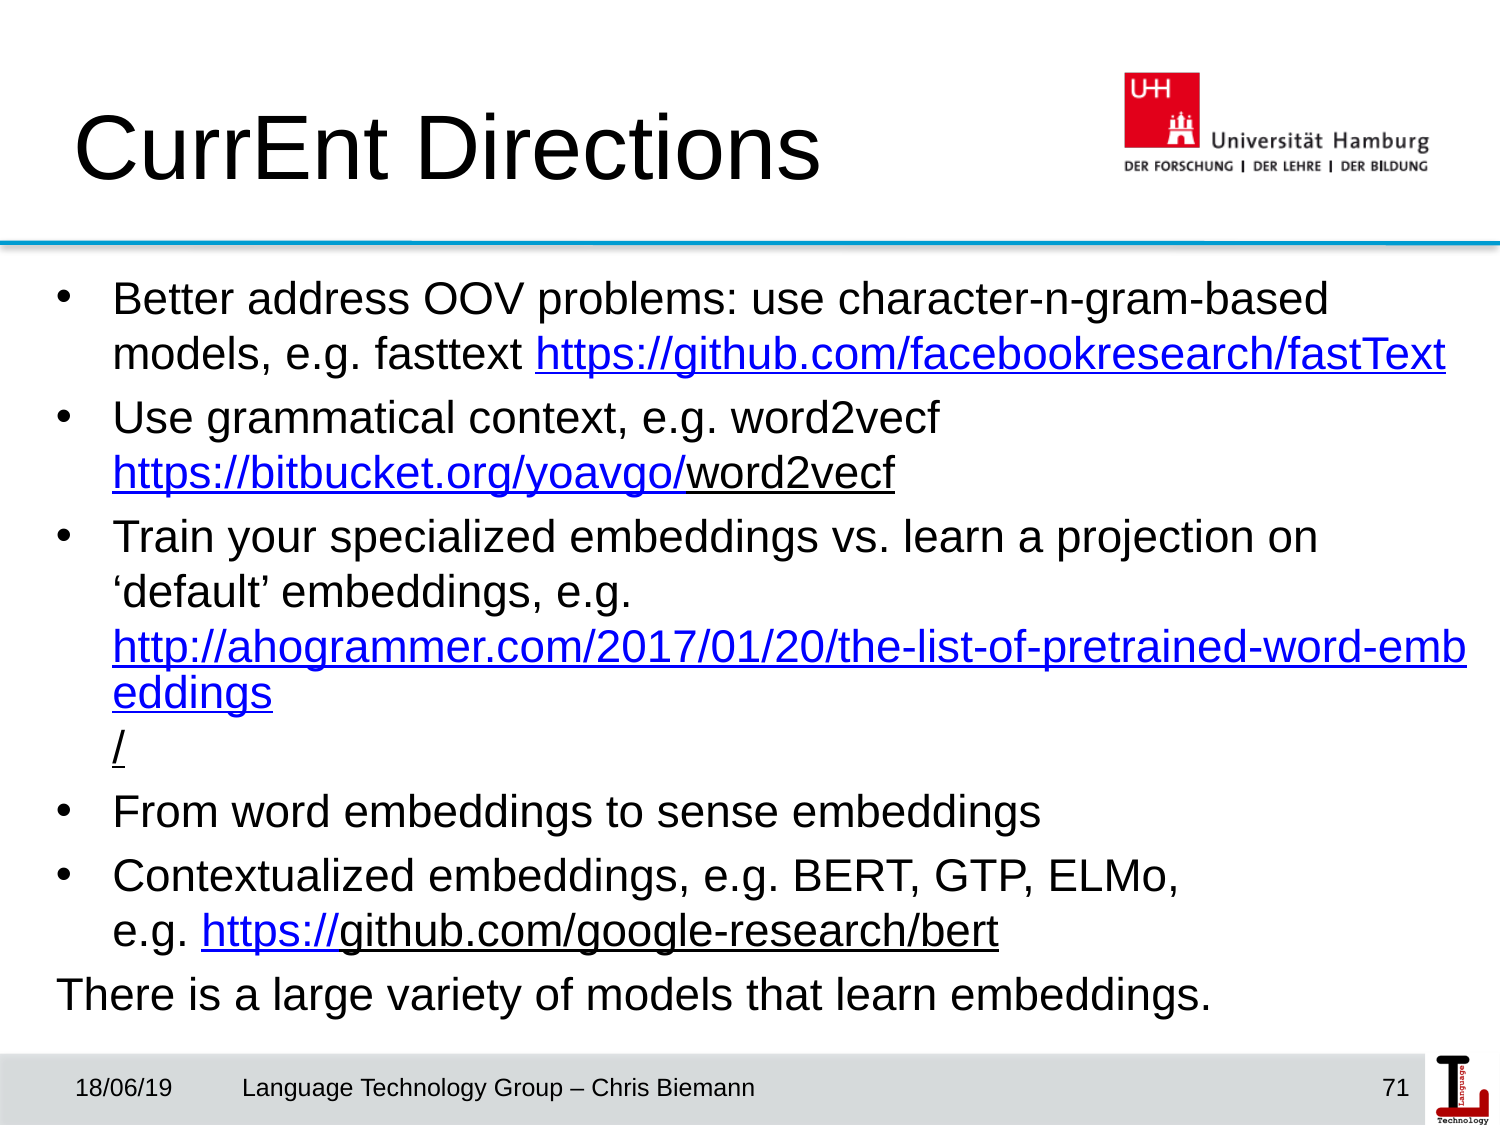

# CurrEnt Directions
Better address OOV problems: use character-n-gram-based models, e.g. fasttext https://github.com/facebookresearch/fastText
Use grammatical context, e.g. word2vecf https://bitbucket.org/yoavgo/word2vecf
Train your specialized embeddings vs. learn a projection on ‘default’ embeddings, e.g. http://ahogrammer.com/2017/01/20/the-list-of-pretrained-word-embeddings/
From word embeddings to sense embeddings
Contextualized embeddings, e.g. BERT, GTP, ELMo,
e.g. https://github.com/google-research/bert
There is a large variety of models that learn embeddings.

18/06/19
 Language Technology Group – Chris Biemann
71